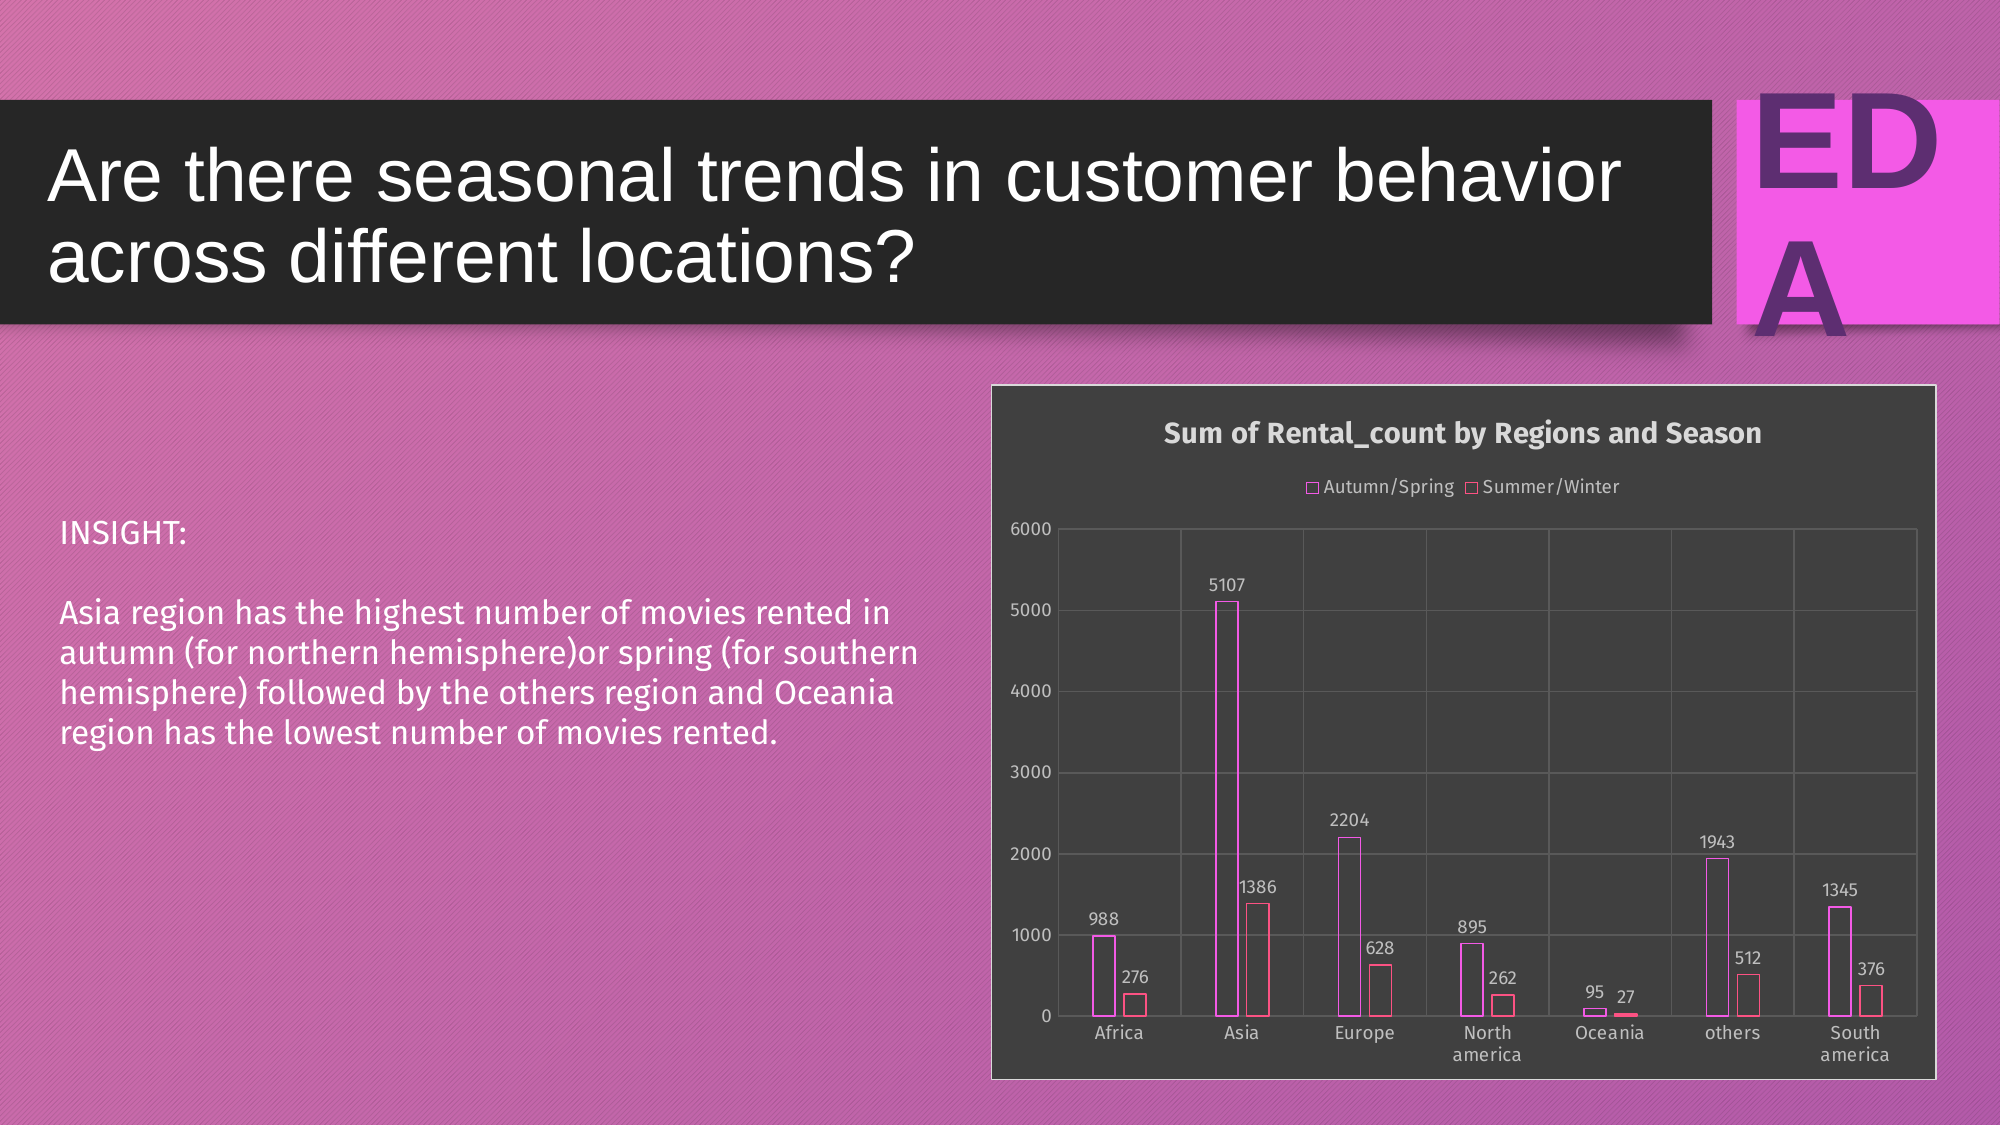

EDA
# Are there seasonal trends in customer behavior across different locations?

### Chart: Sum of Rental_count by Regions and Season

| Category |  |  |
|---|---|---|
| Africa | 988.0 | 276.0 |
| Asia | 5107.0 | 1386.0 |
| Europe | 2204.0 | 628.0 |
| North america | 895.0 | 262.0 |
| Oceania | 95.0 | 27.0 |
| others | 1943.0 | 512.0 |
| South america | 1345.0 | 376.0 |
INSIGHT:

Asia region has the highest number of movies rented in autumn (for northern hemisphere)or spring (for southern hemisphere) followed by the others region and Oceania region has the lowest number of movies rented.